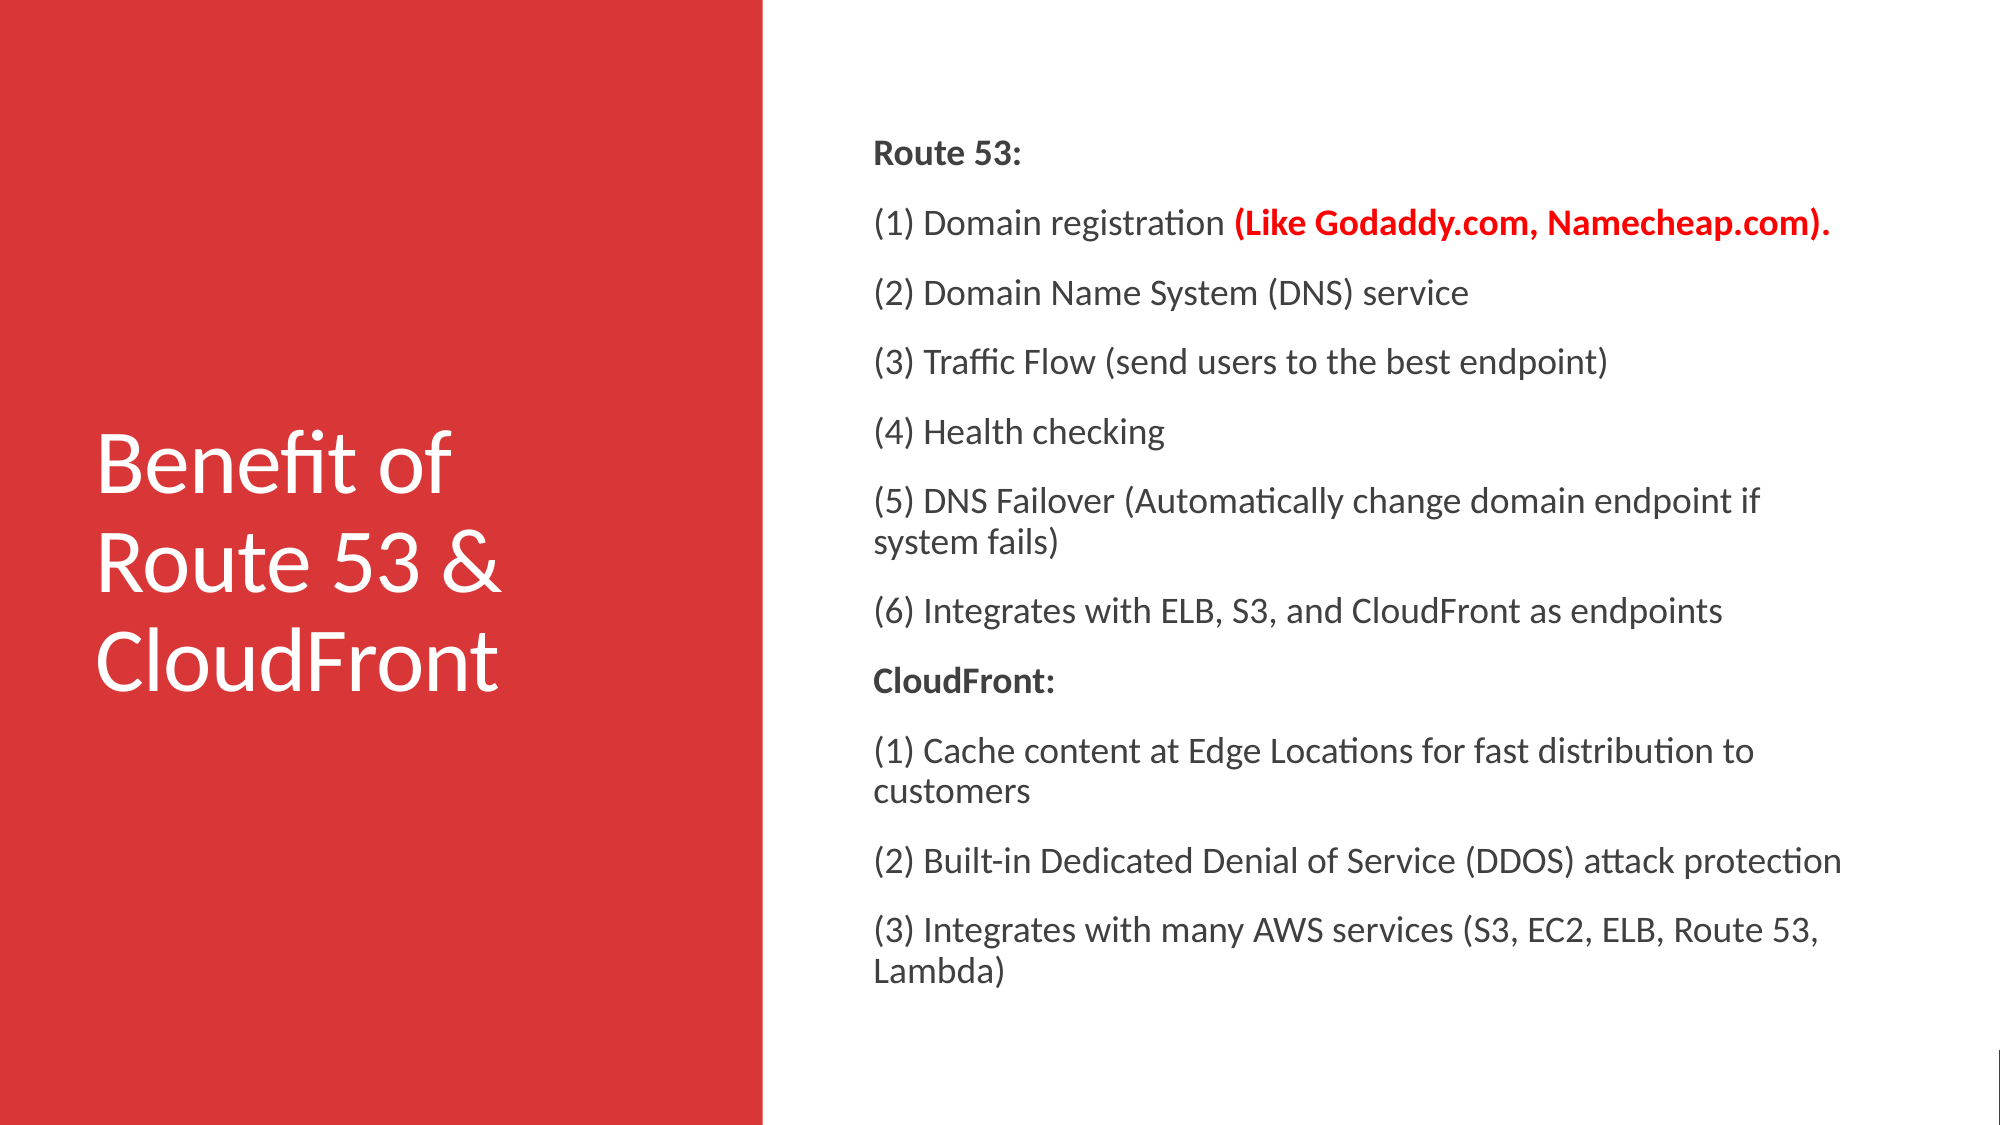

# Benefit of Route 53 & CloudFront
Route 53:
(1) Domain registration (Like Godaddy.com, Namecheap.com).
(2) Domain Name System (DNS) service
(3) Traffic Flow (send users to the best endpoint)
(4) Health checking
(5) DNS Failover (Automatically change domain endpoint if system fails)
(6) Integrates with ELB, S3, and CloudFront as endpoints
CloudFront:
(1) Cache content at Edge Locations for fast distribution to customers
(2) Built-in Dedicated Denial of Service (DDOS) attack protection
(3) Integrates with many AWS services (S3, EC2, ELB, Route 53, Lambda)